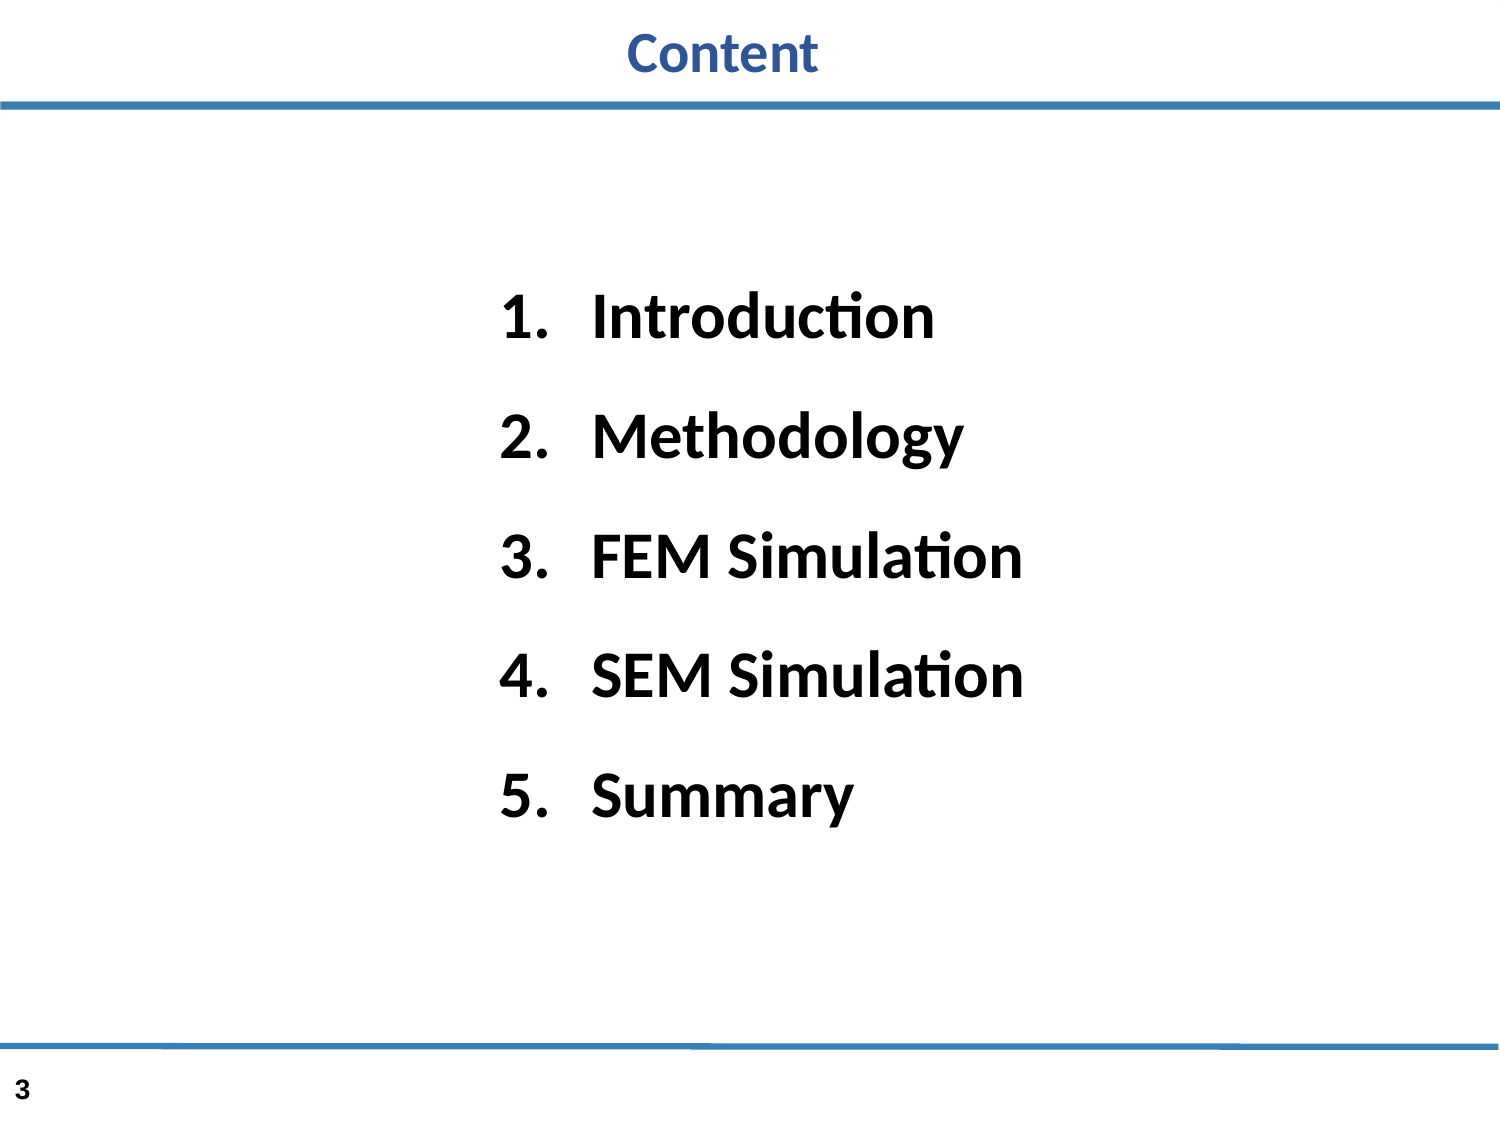

Content
Introduction
Methodology
FEM Simulation
SEM Simulation
Summary